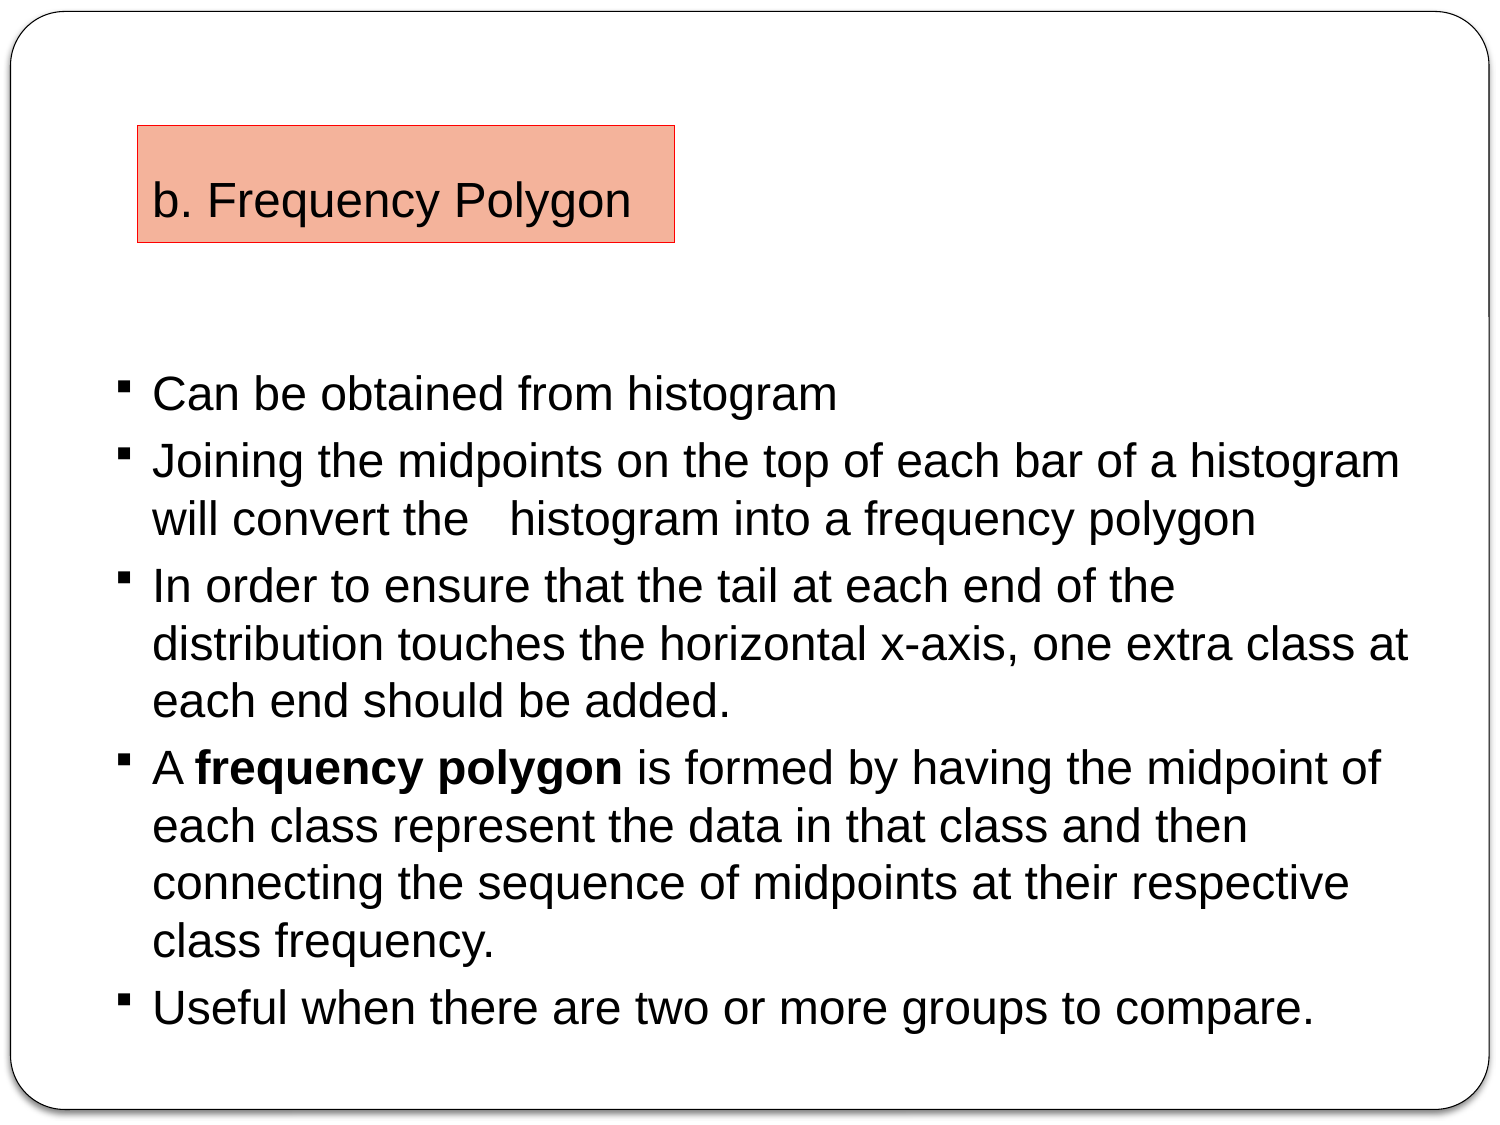

b. Frequency Polygon

Can be obtained from histogram
Joining the midpoints on the top of each bar of a histogram will convert the   histogram into a frequency polygon
In order to ensure that the tail at each end of the distribution touches the horizontal x-axis, one extra class at each end should be added.
A frequency polygon is formed by having the midpoint of each class represent the data in that class and then connecting the sequence of midpoints at their respective class frequency.
Useful when there are two or more groups to compare.